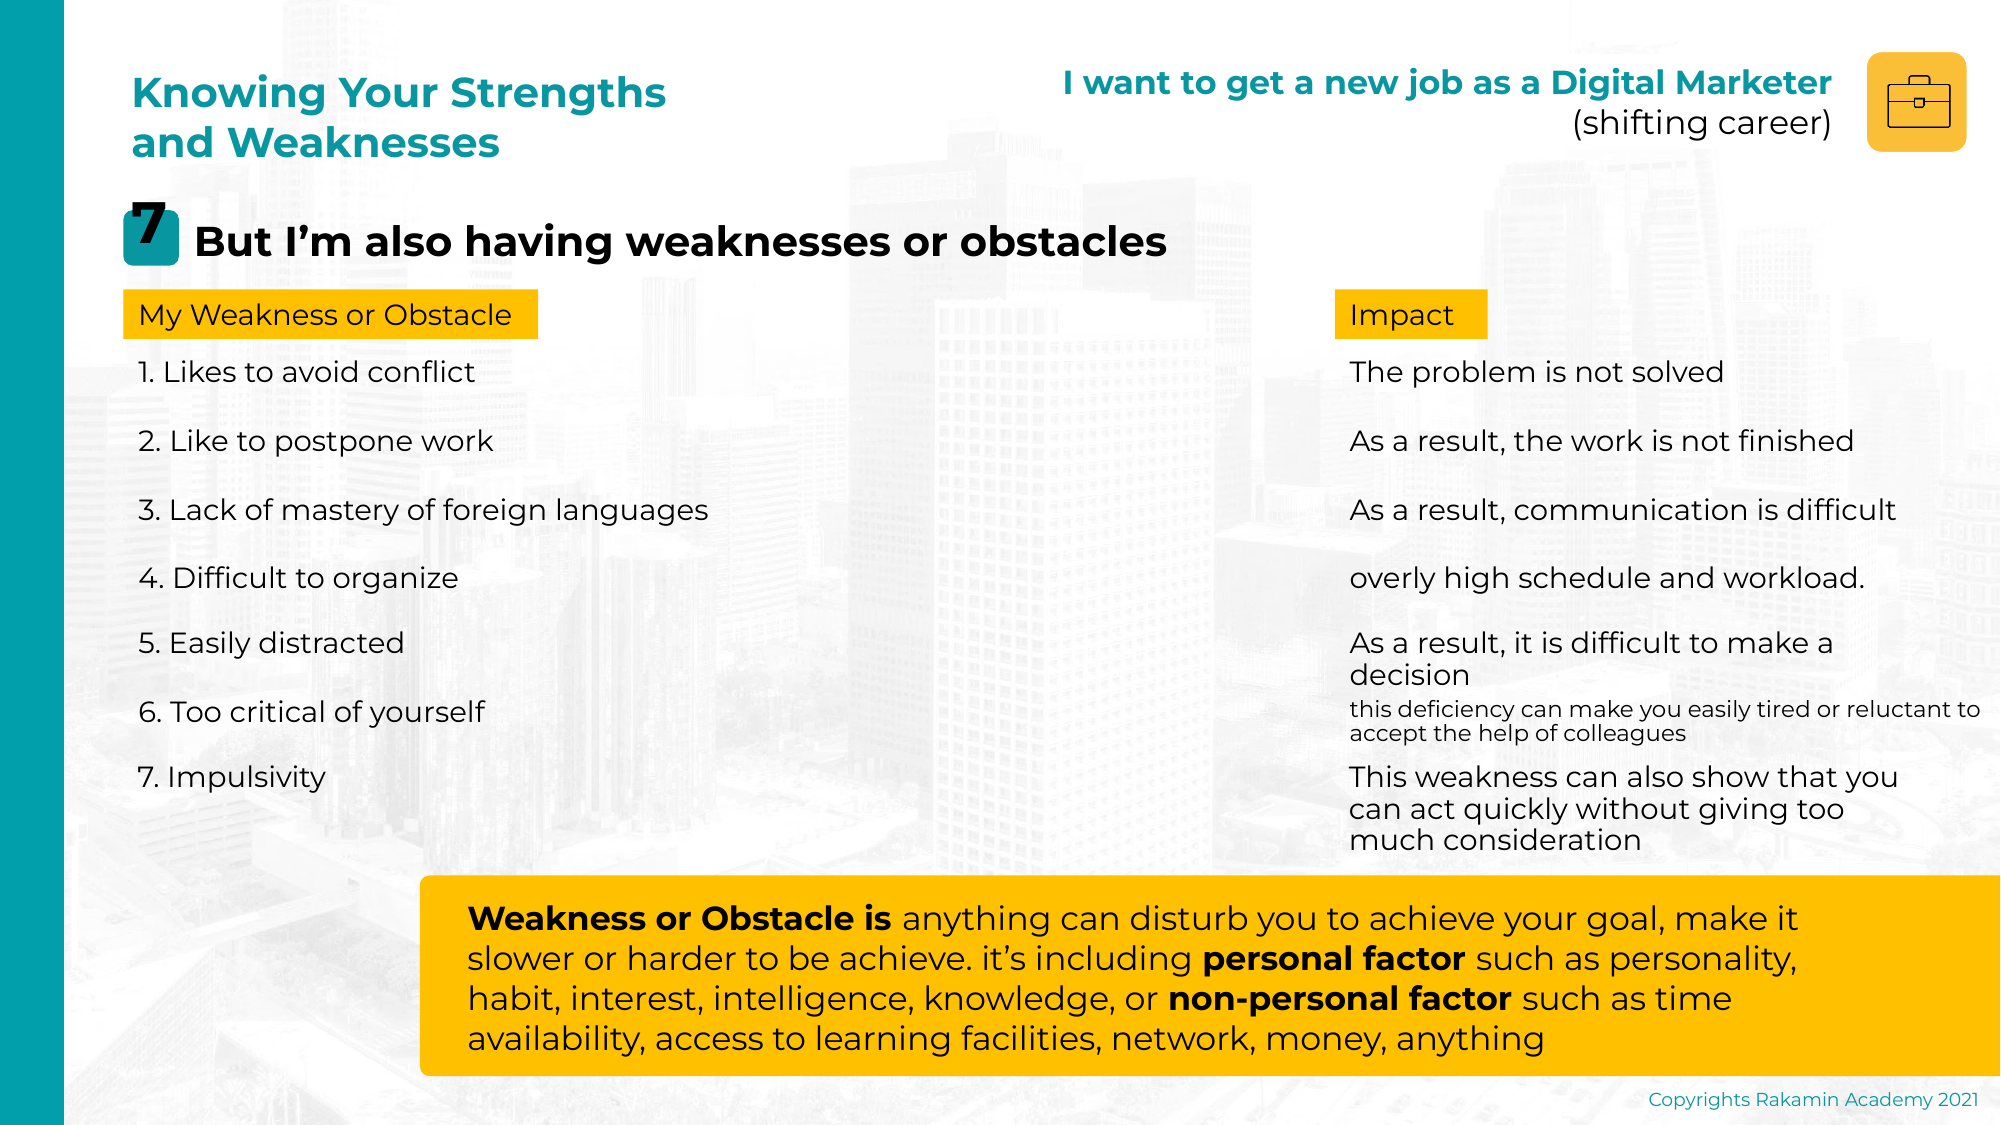

1. Likes to avoid conflict
The problem is not solved
2. Like to postpone work
As a result, the work is not finished
3. Lack of mastery of foreign languages
As a result, communication is difficult
4. Difficult to organize
overly high schedule and workload.
5. Easily distracted
As a result, it is difficult to make a decision

6. Too critical of yourself
this deficiency can make you easily tired or reluctant to accept the help of colleagues
7. Impulsivity

This weakness can also show that you can act quickly without giving too much consideration